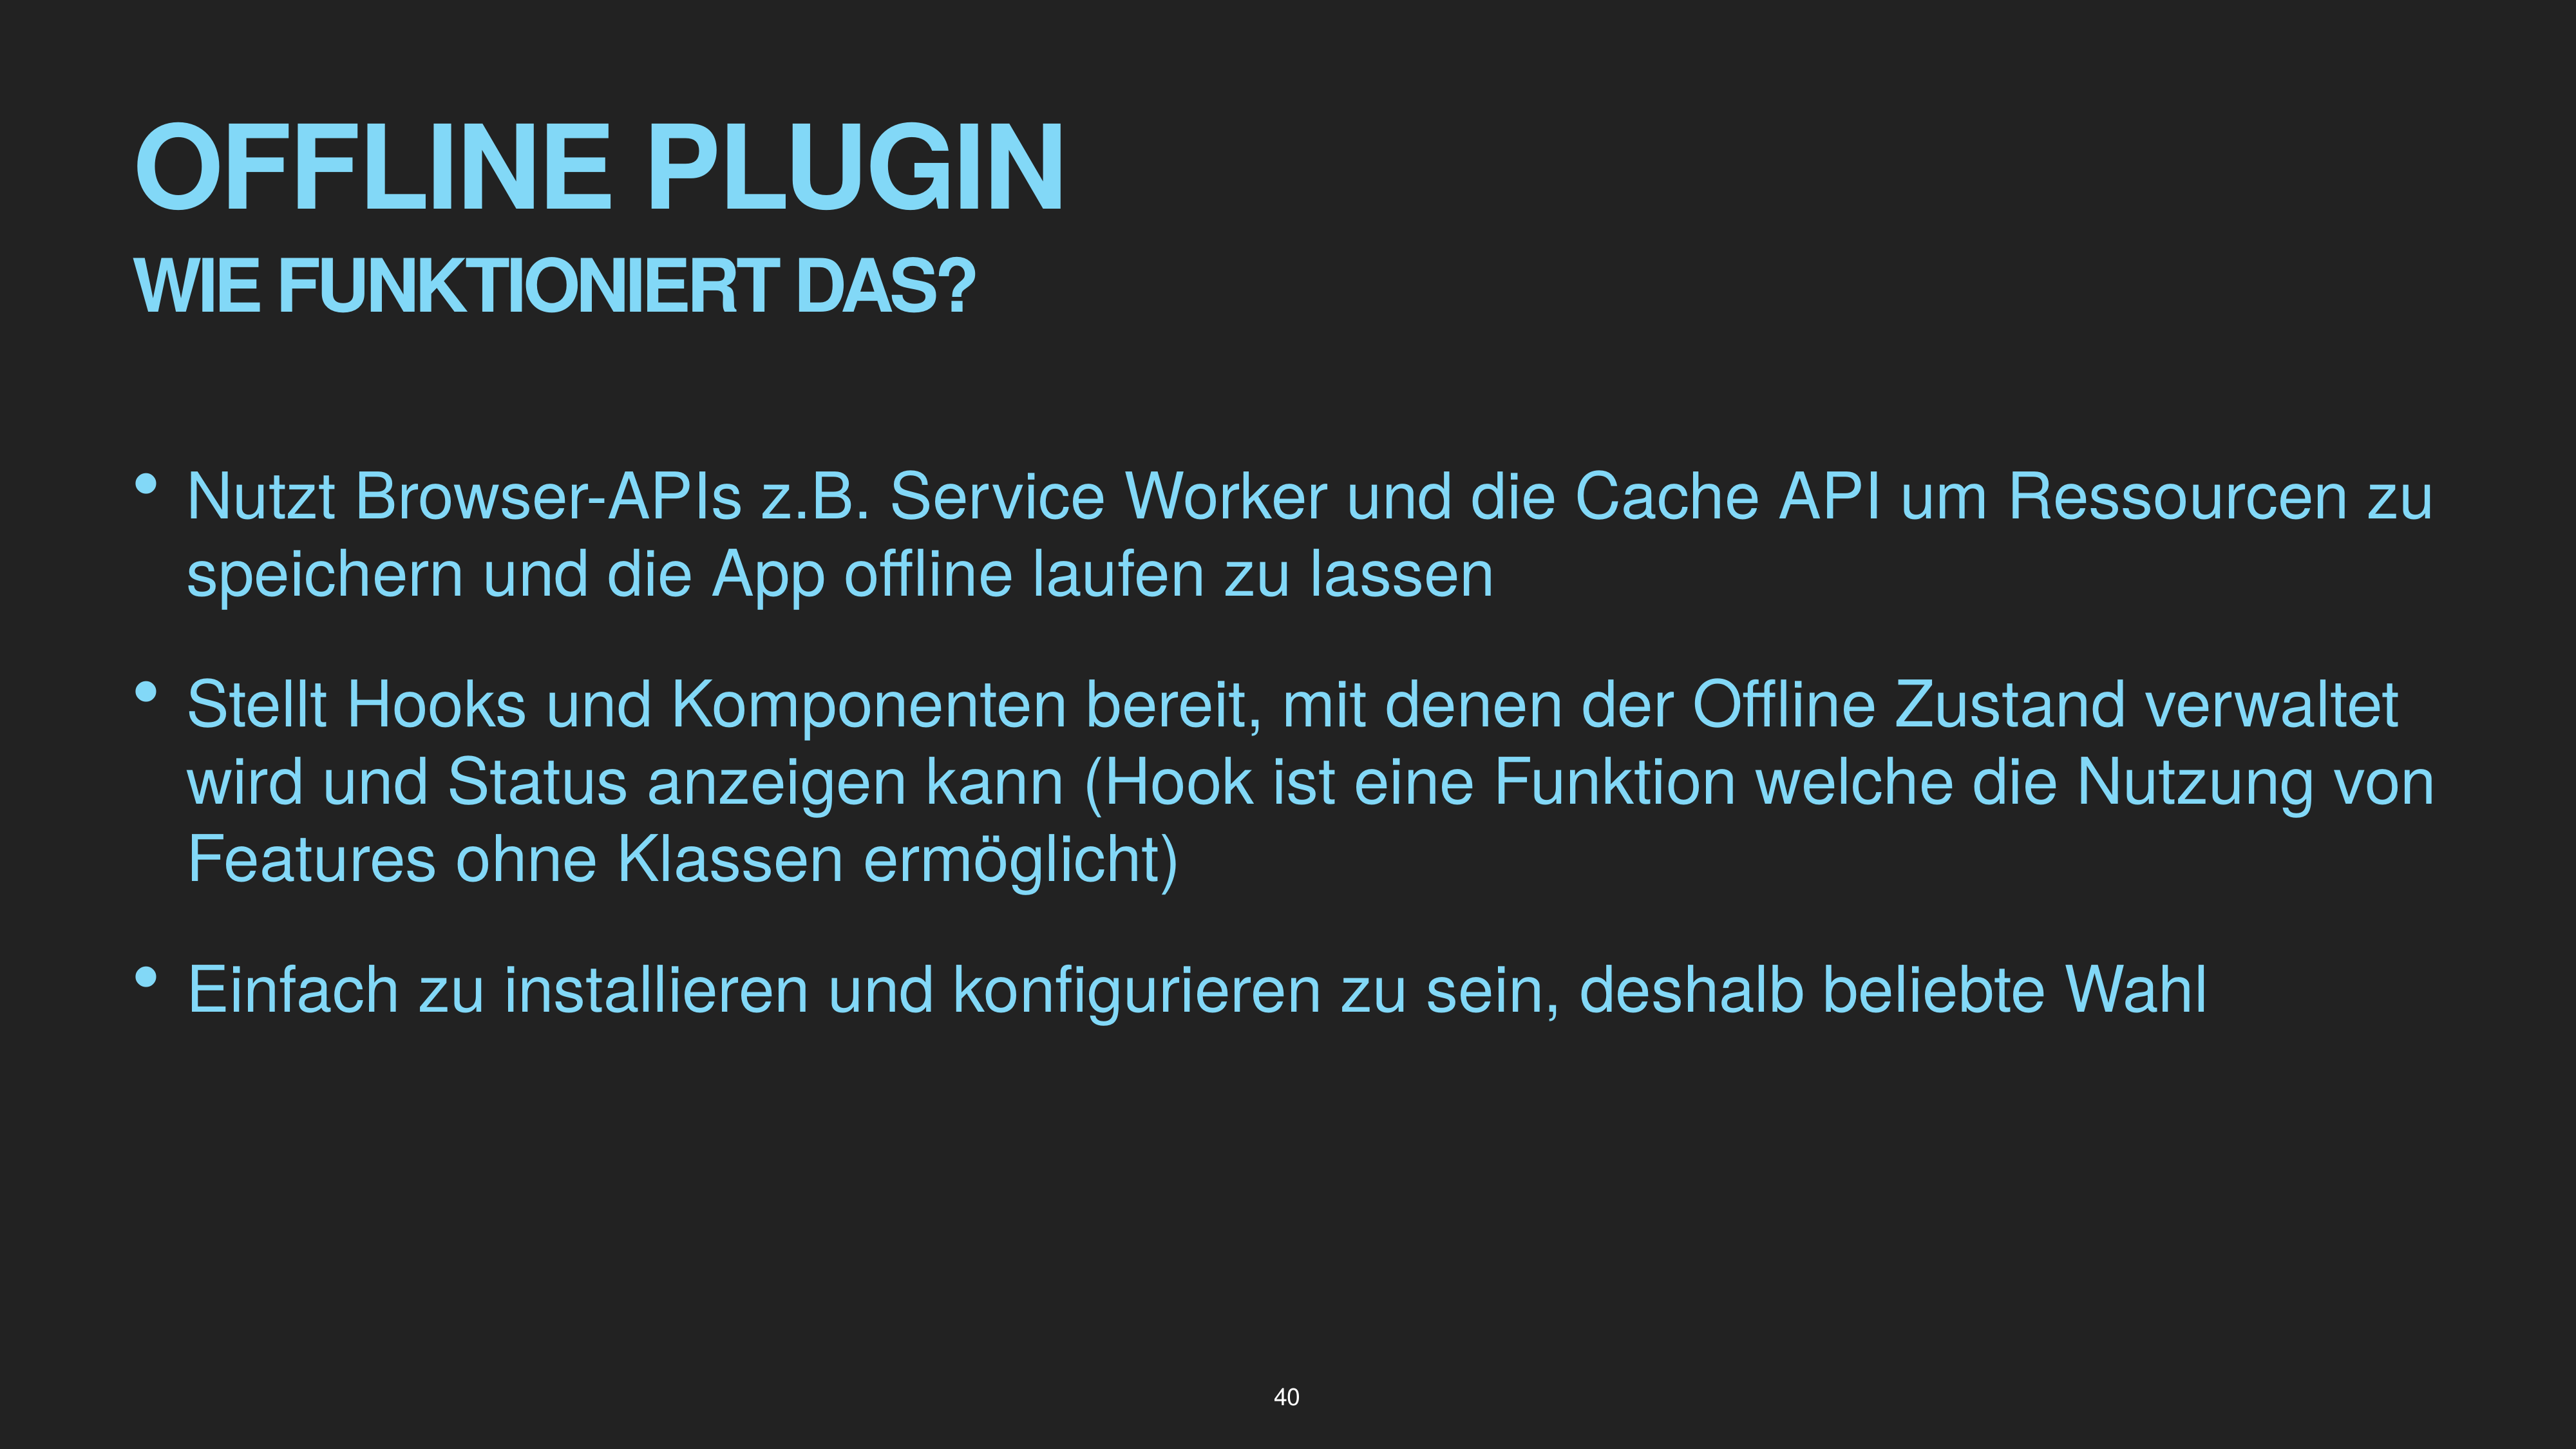

# OFFLINE PLUGIN
Wie funktioniert das?
Nutzt Browser-APIs z.B. Service Worker und die Cache API um Ressourcen zu speichern und die App offline laufen zu lassen
Stellt Hooks und Komponenten bereit, mit denen der Offline Zustand verwaltet wird und Status anzeigen kann (Hook ist eine Funktion welche die Nutzung von Features ohne Klassen ermöglicht)
Einfach zu installieren und konfigurieren zu sein, deshalb beliebte Wahl
40